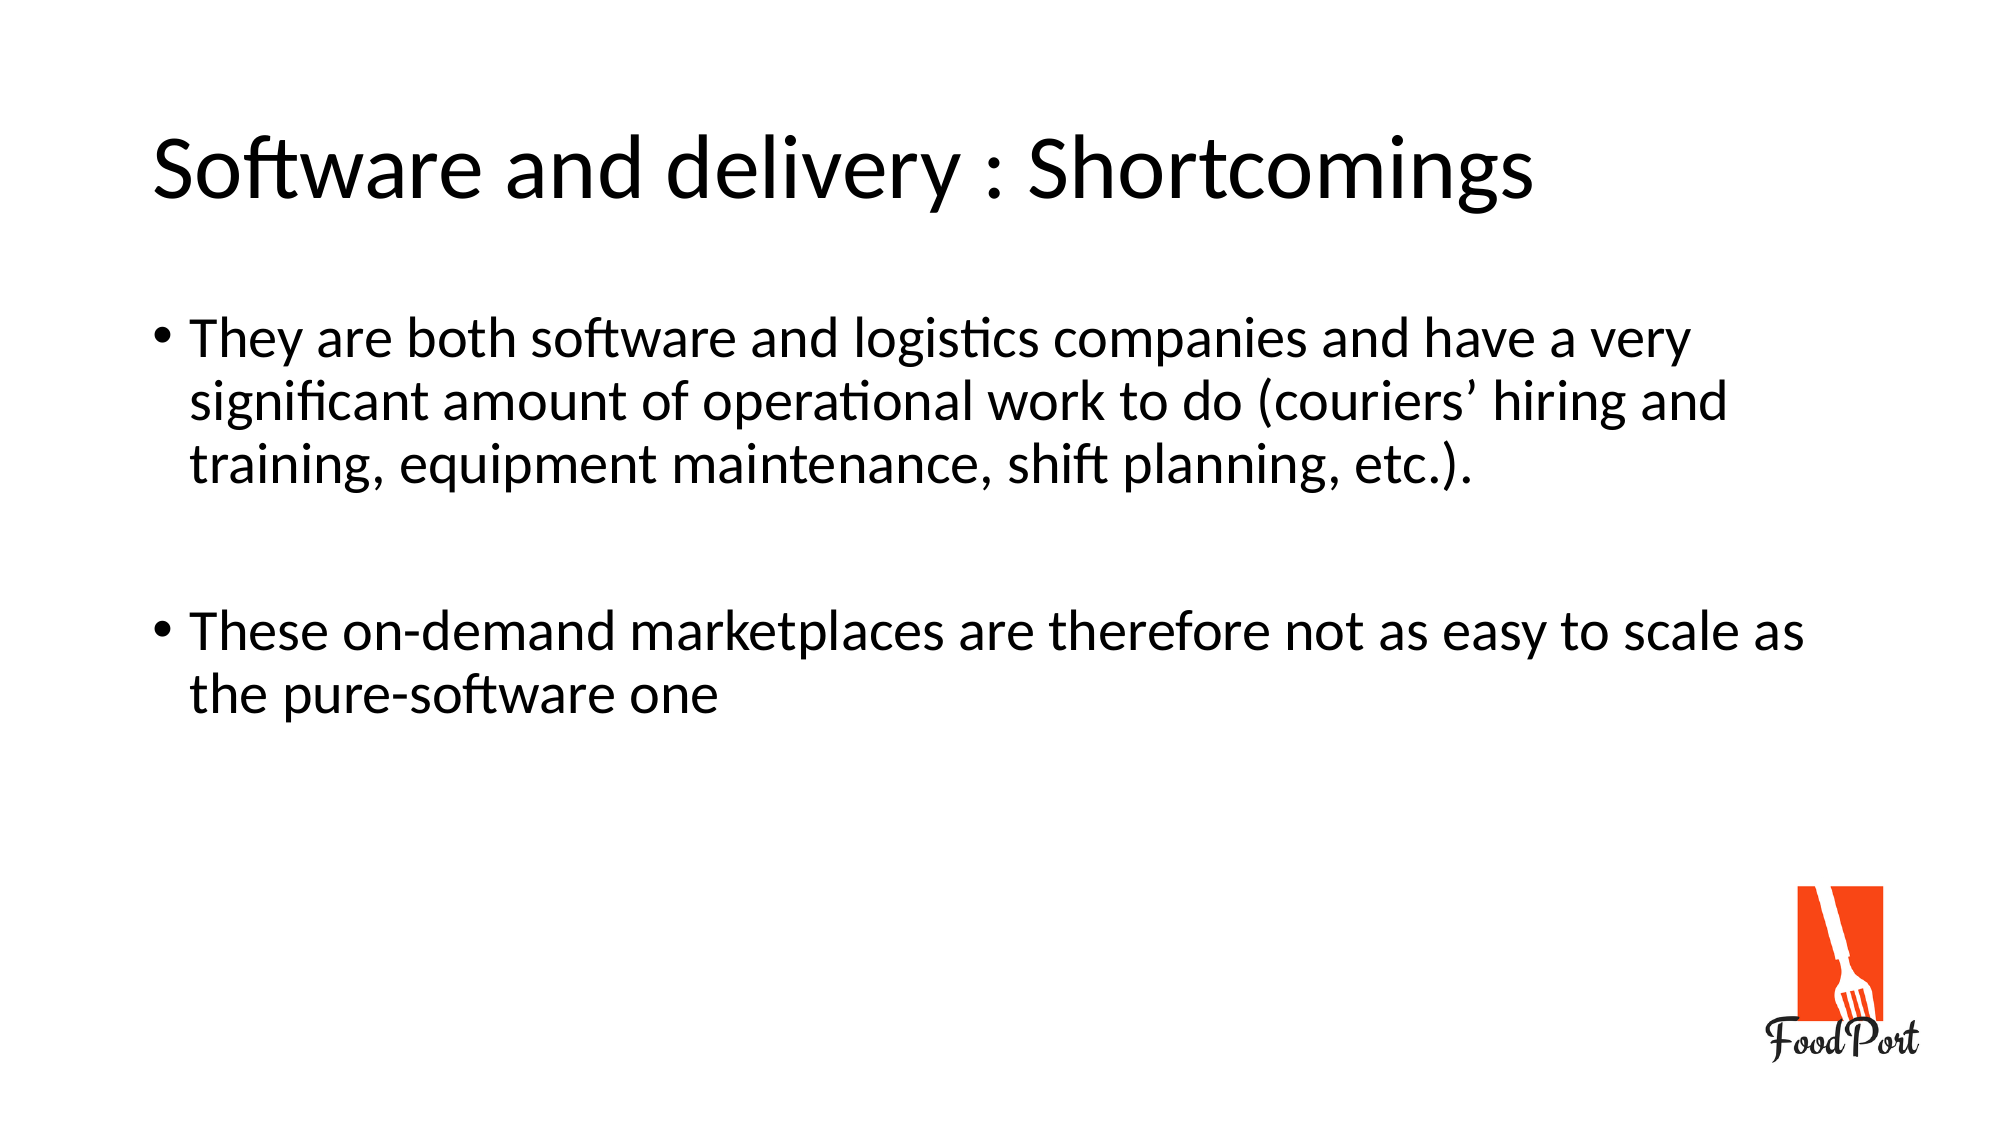

Software and delivery : Shortcomings
They are both software and logistics companies and have a very significant amount of operational work to do (couriers’ hiring and training, equipment maintenance, shift planning, etc.).

These on-demand marketplaces are therefore not as easy to scale as the pure-software one